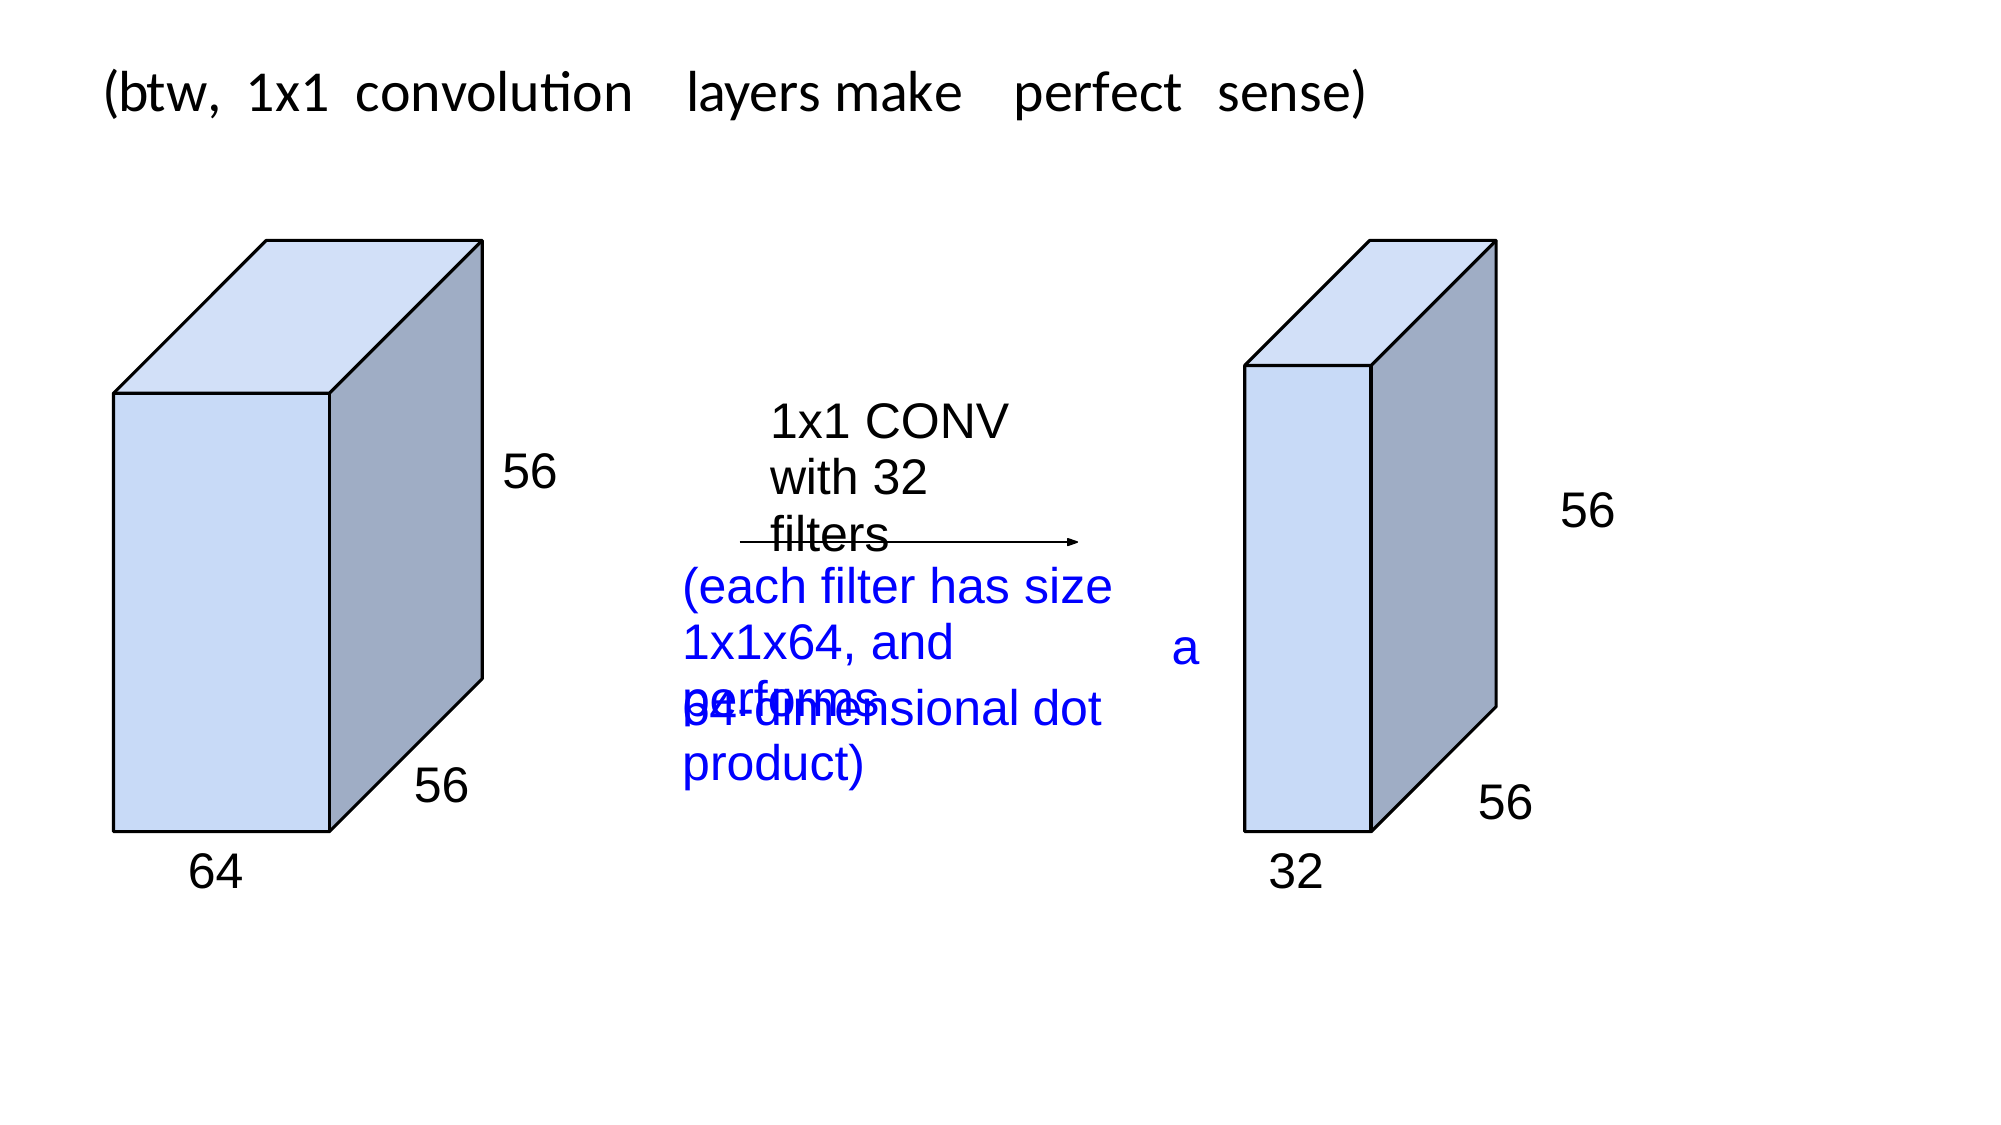

(btw,
1x1
convolution
layers make
perfect
sense)

1x1 CONV
with 32 filters
56
56

(each filter has size
1x1x64, and performs
a
64-dimensional
product)
dot
56
56
64
32